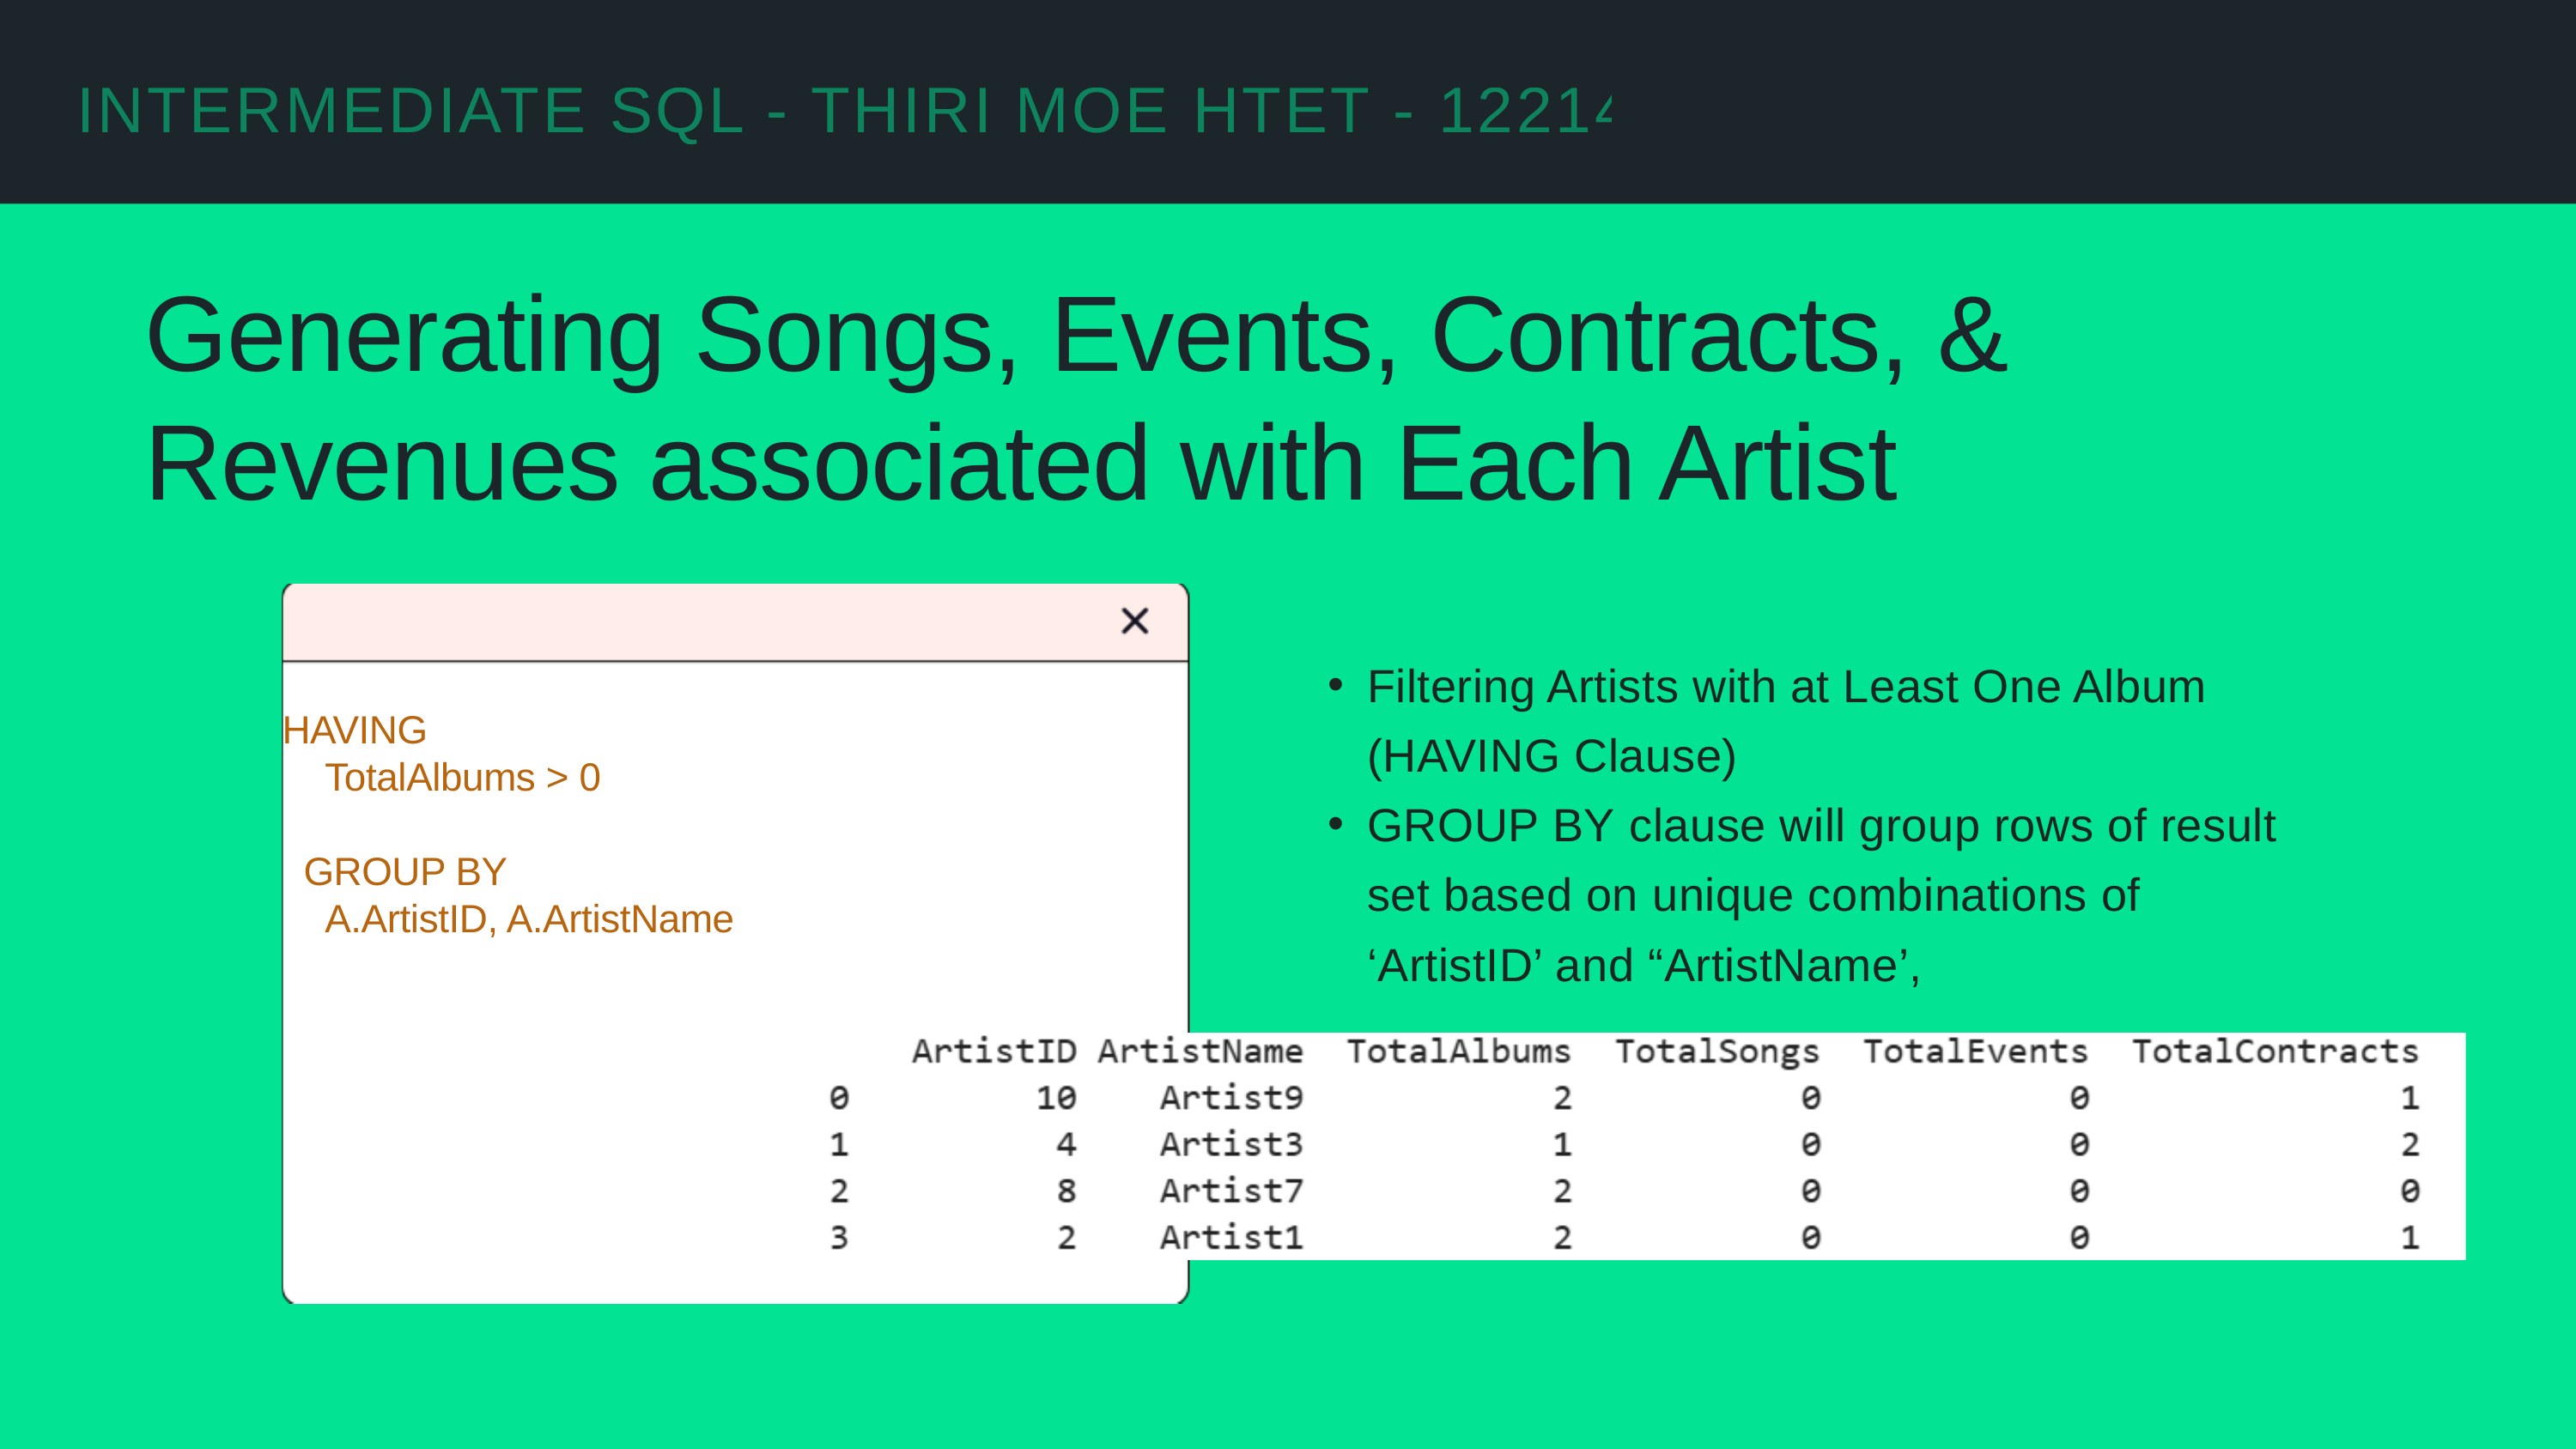

INTERMEDIATE SQL - THIRI MOE HTET - 12214682
Generating Songs, Events, Contracts, & Revenues associated with Each Artist

Filtering Artists with at Least One Album (HAVING Clause)
GROUP BY clause will group rows of result set based on unique combinations of ‘ArtistID’ and “ArtistName’,

HAVING
    TotalAlbums > 0

  GROUP BY
    A.ArtistID, A.ArtistName